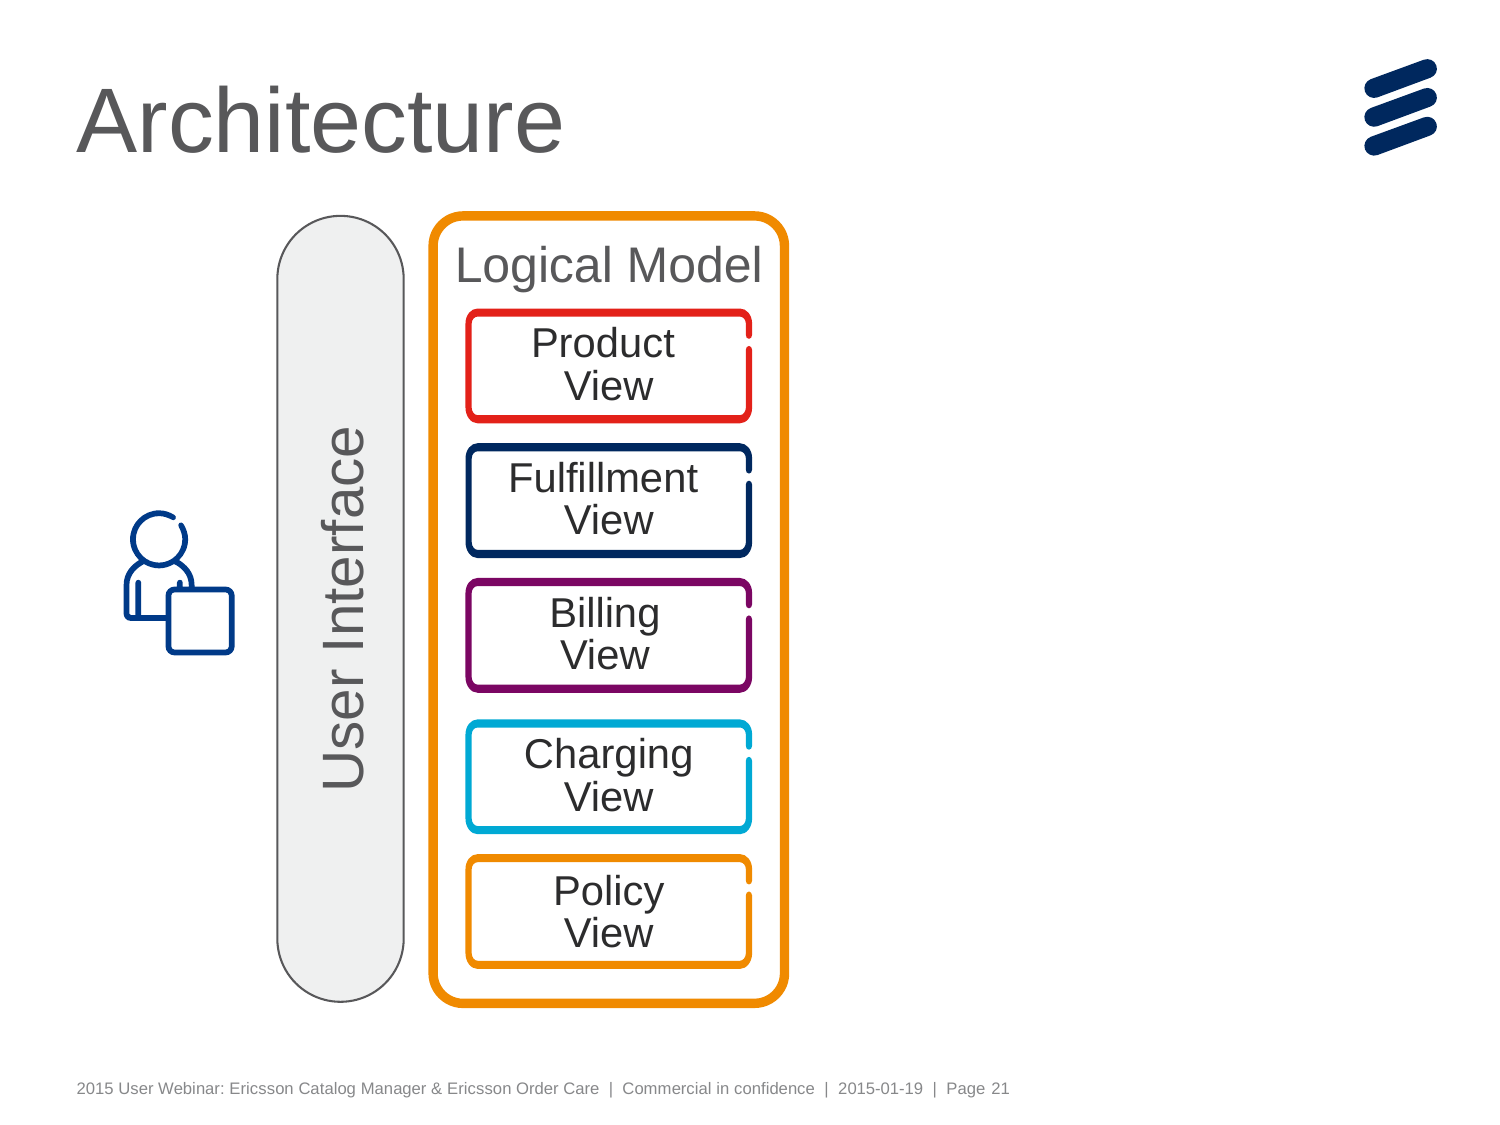

# Architecture

User Interface
Logical Model

Product
View
Fulfillment
View

Billing
View

Charging
View

Policy
View